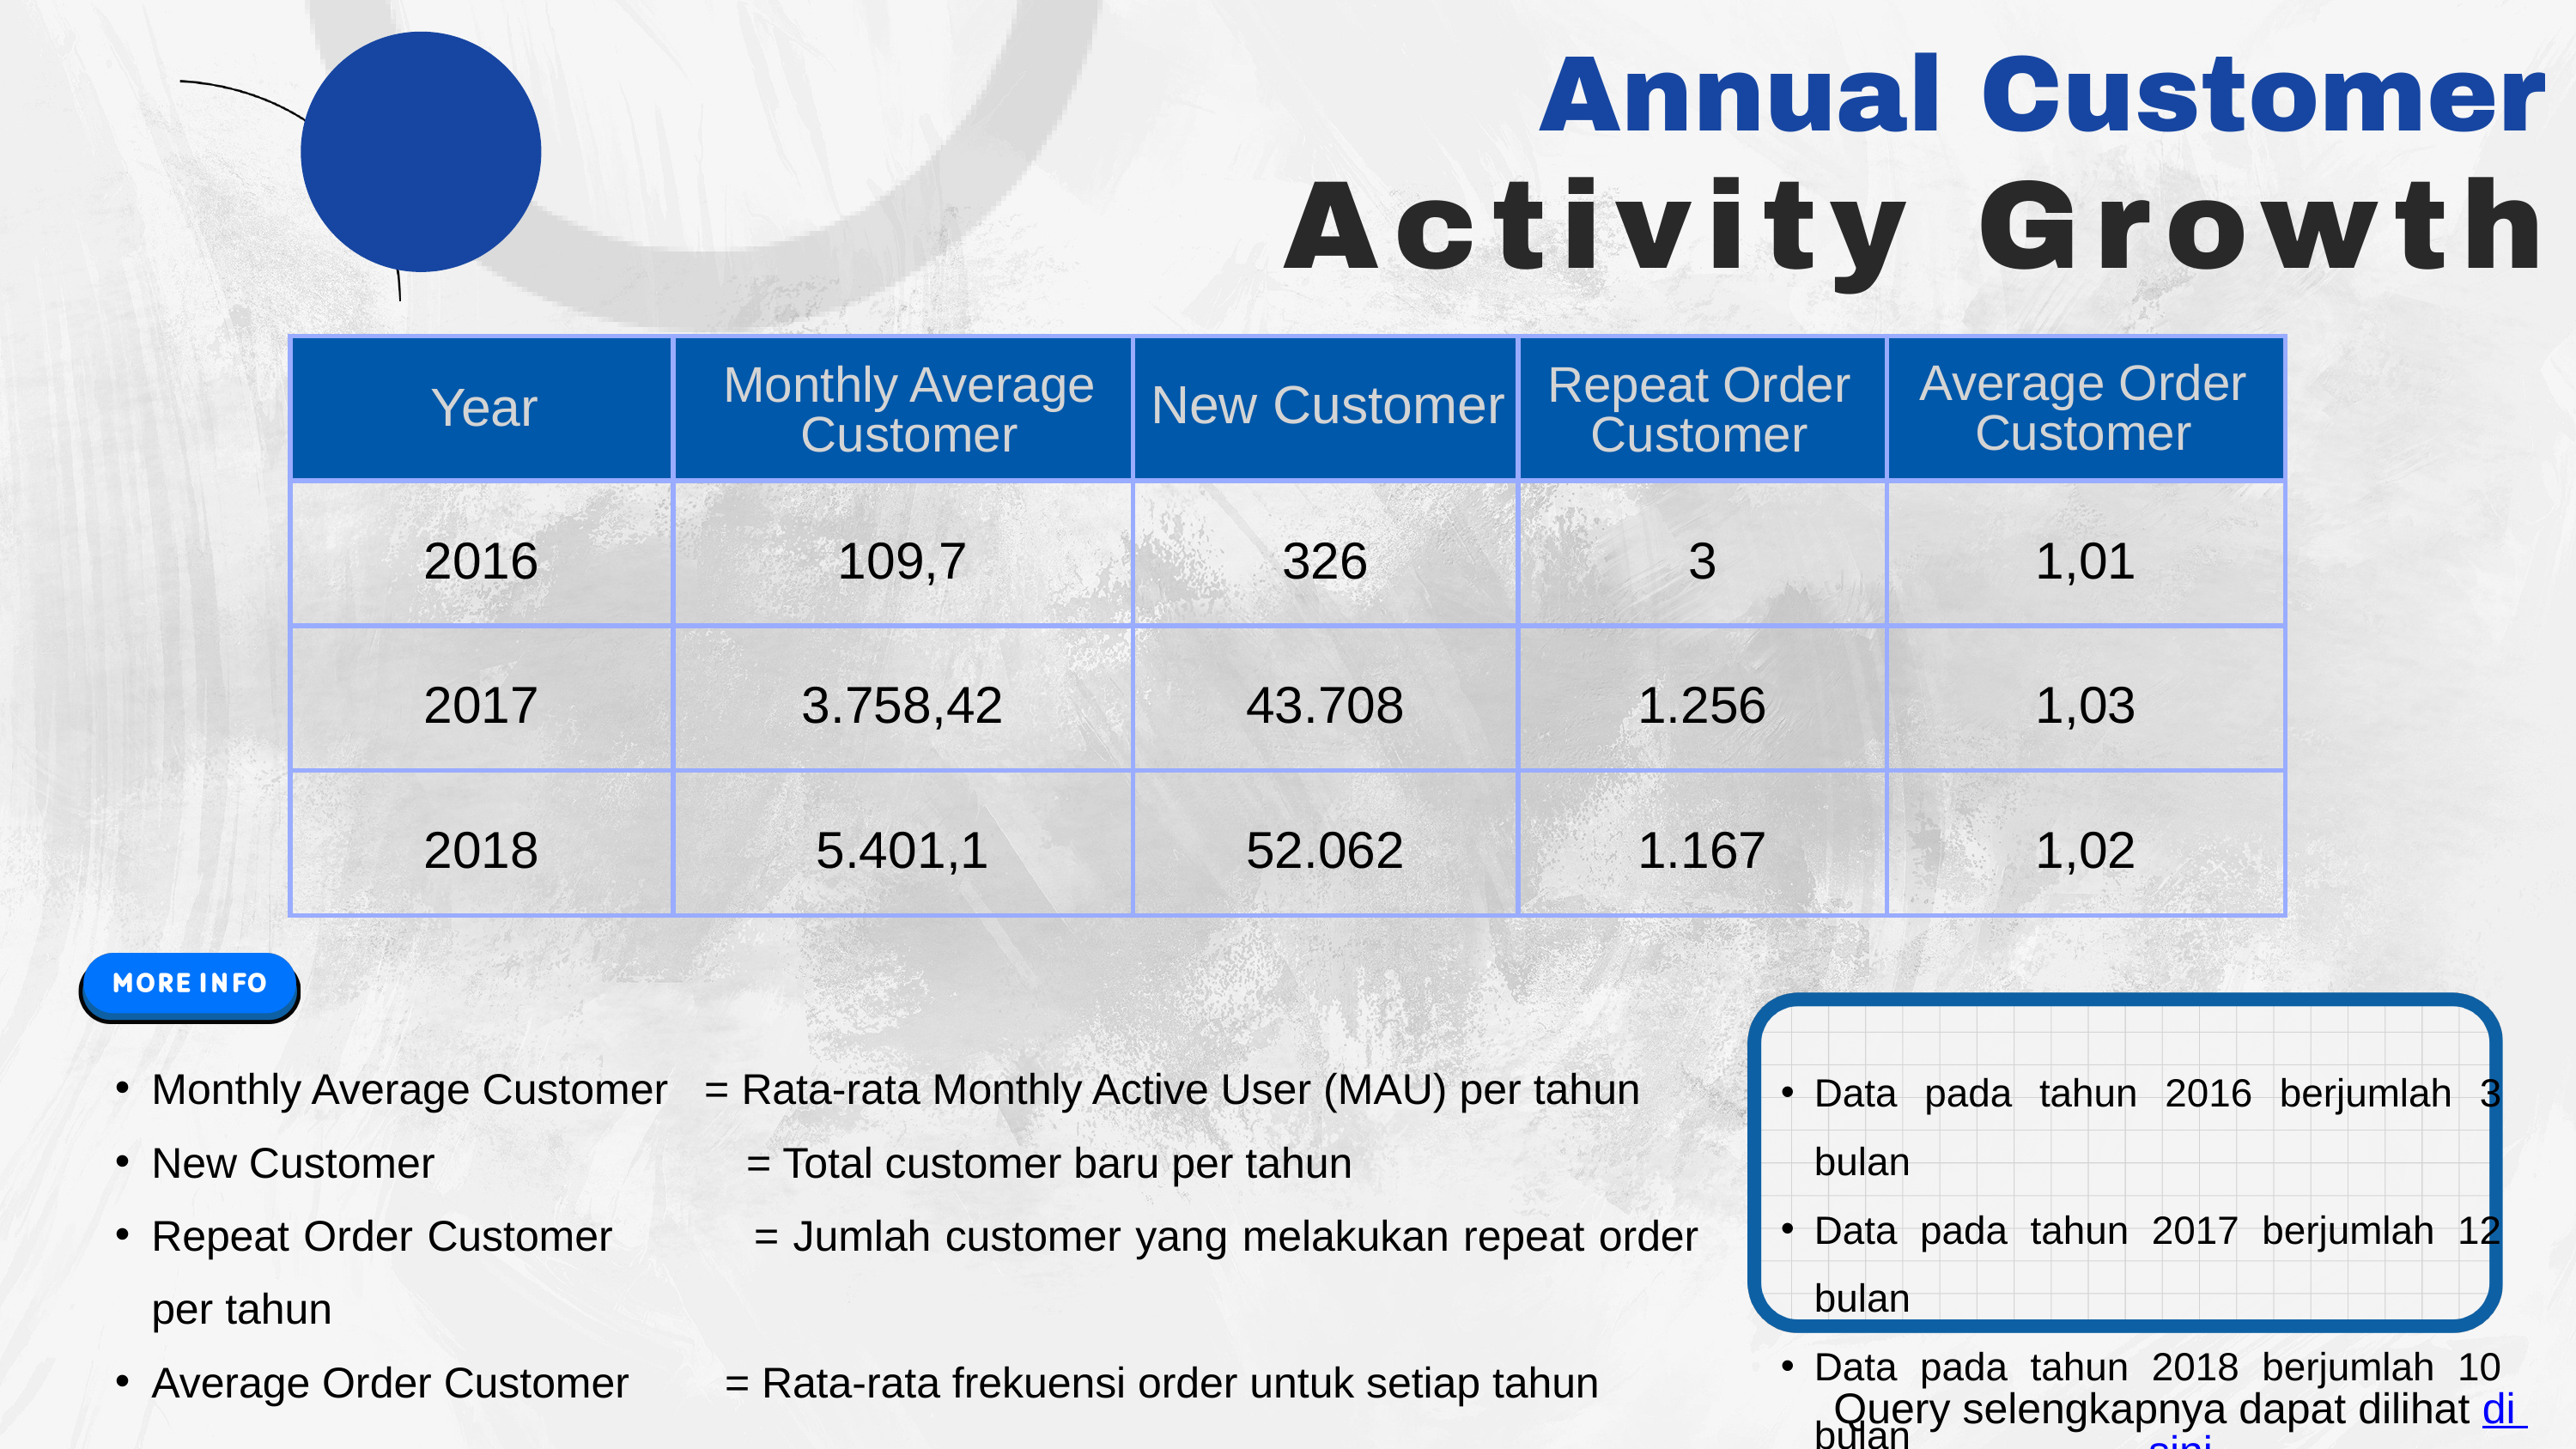

Annual Customer

Activity Growth
|  |  |  |  |  |
| --- | --- | --- | --- | --- |
| 2016 | 109,7 | 326 | 3 | 1,01 |
| 2017 | 3.758,42 | 43.708 | 1.256 | 1,03 |
| 2018 | 5.401,1 | 52.062 | 1.167 | 1,02 |
Average Order
Customer
Monthly Average
Customer
Repeat Order
Customer
New Customer
Year

Monthly Average Customer   = Rata-rata Monthly Active User (MAU) per tahun
New Customer                          = Total customer baru per tahun
Repeat Order Customer          = Jumlah customer yang melakukan repeat order per tahun
Average Order Customer        = Rata-rata frekuensi order untuk setiap tahun
Data pada tahun 2016 berjumlah 3 bulan
Data pada tahun 2017 berjumlah 12 bulan
Data pada tahun 2018 berjumlah 10 bulan
Query selengkapnya dapat dilihat di sini